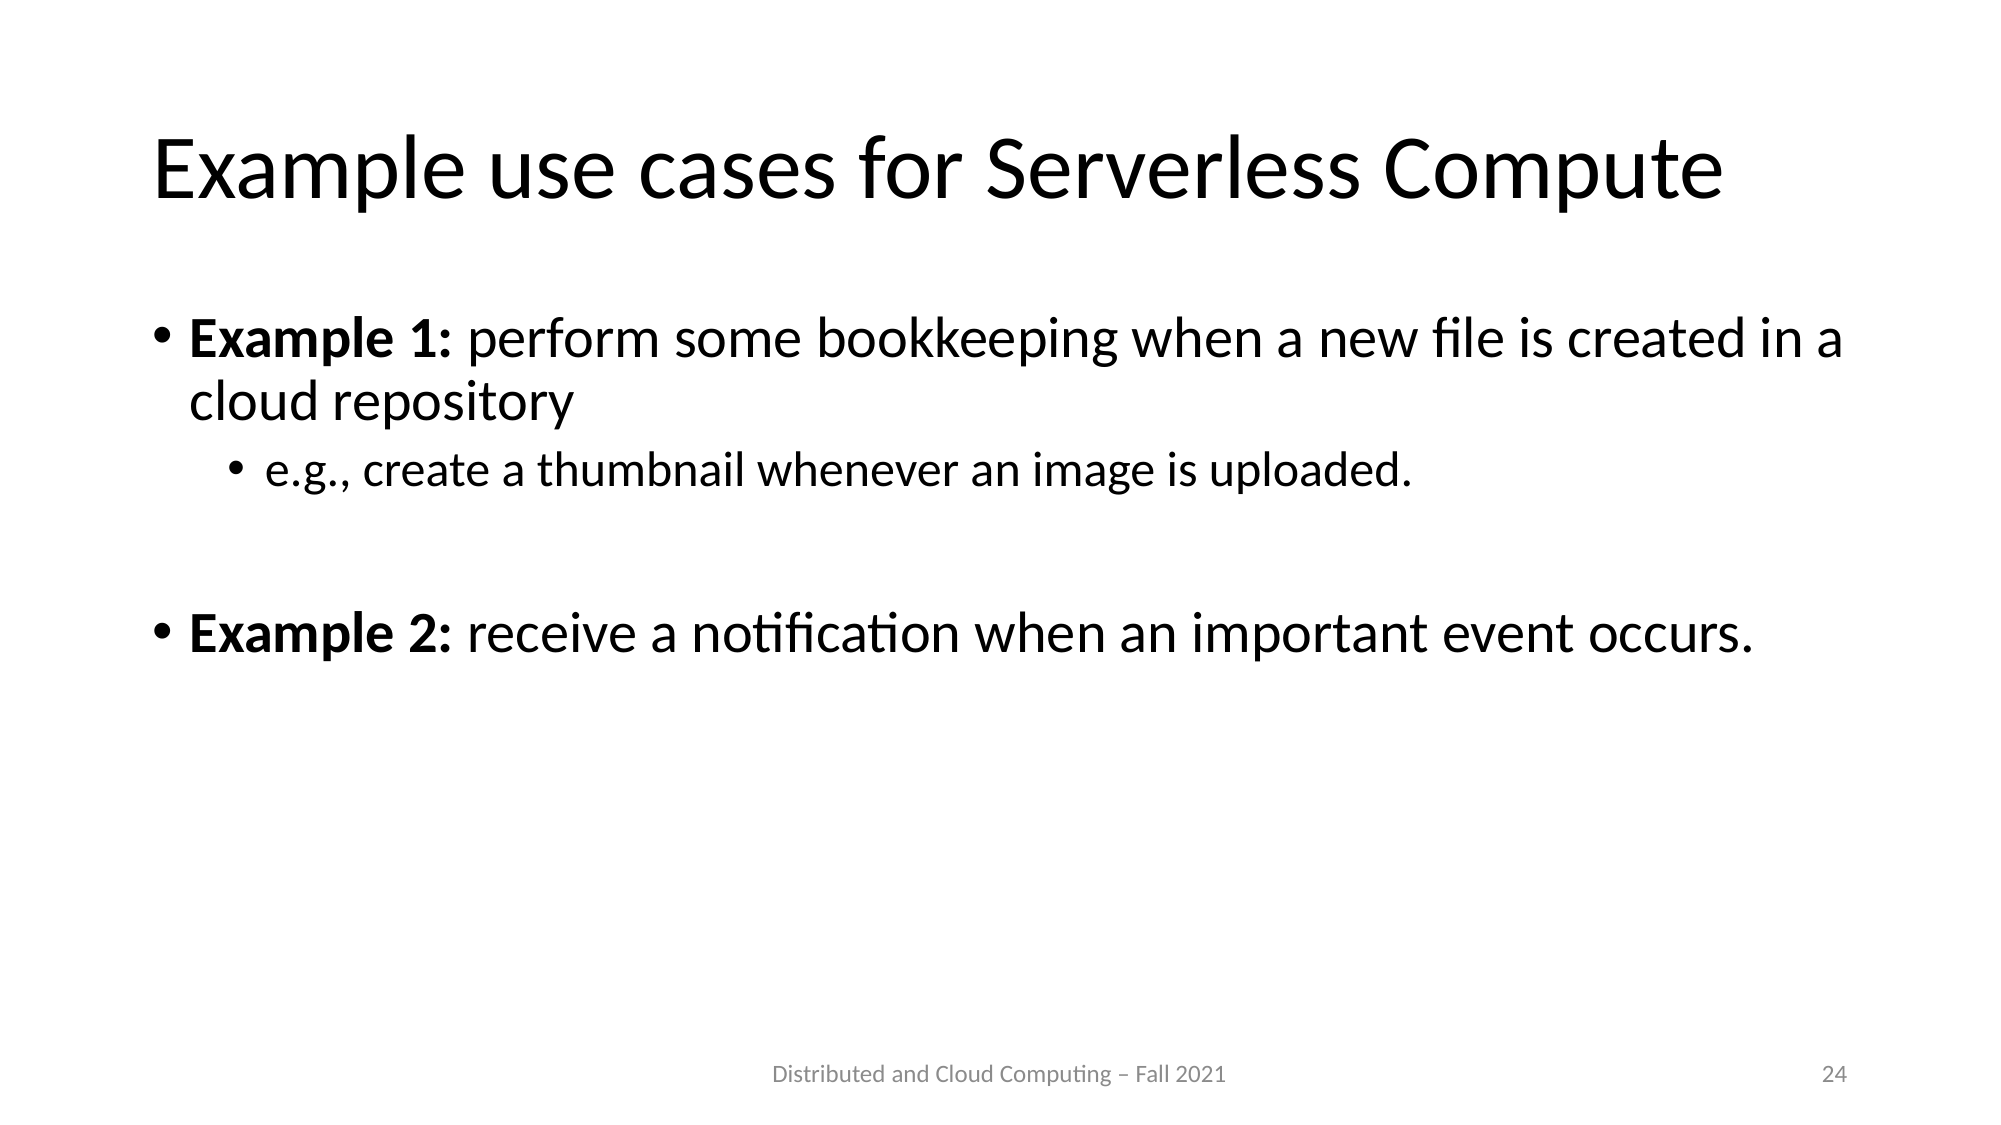

# Example use cases for Serverless Compute
Example 1: perform some bookkeeping when a new file is created in a cloud repository
e.g., create a thumbnail whenever an image is uploaded.

Example 2: receive a notification when an important event occurs.

Distributed and Cloud Computing – Fall 2021
24